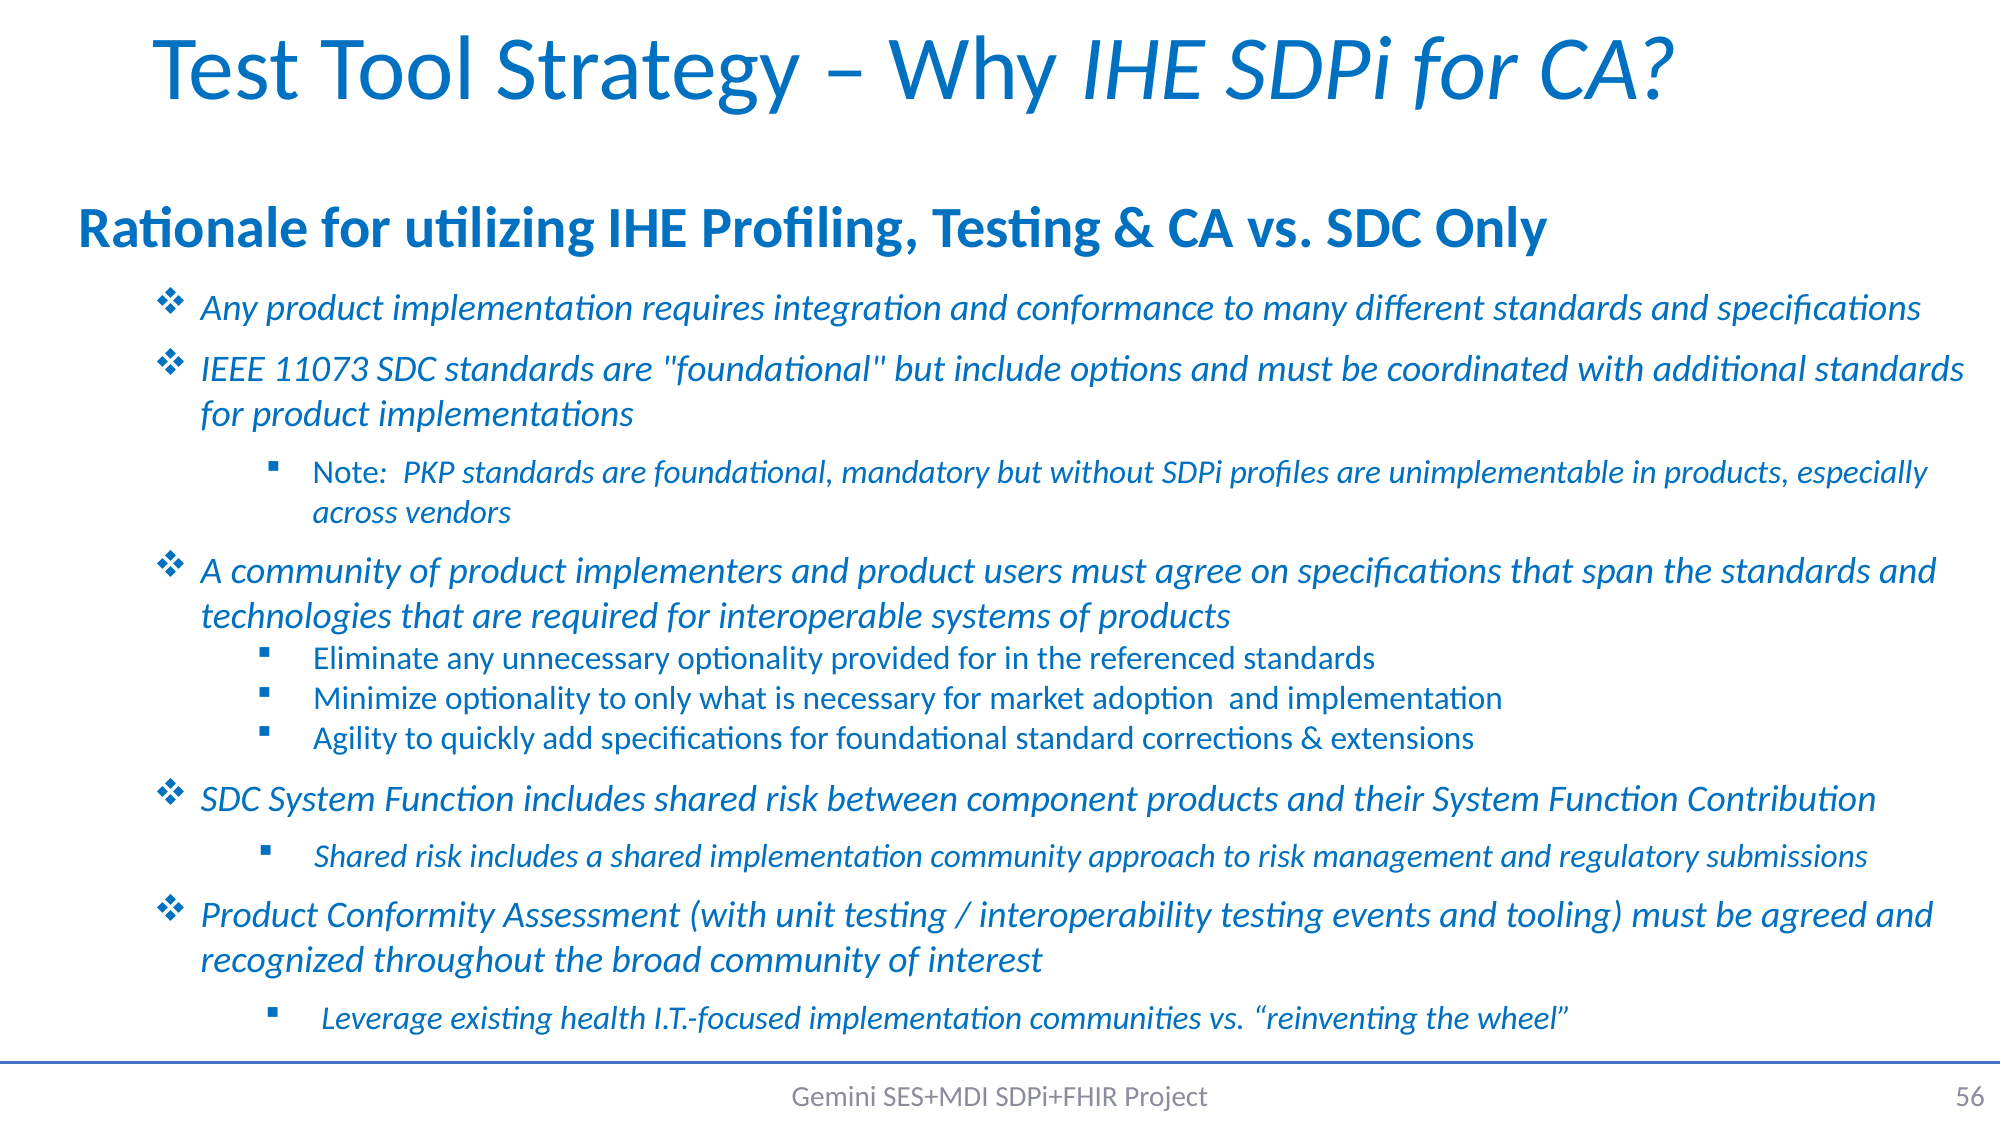

# Test Tool Strategy – Why IHE SDPi for CA?
Rationale for utilizing IHE Profiling, Testing & CA vs. SDC Only
Any product implementation requires integration and conformance to many different standards and specifications
IEEE 11073 SDC standards are "foundational" but include options and must be coordinated with additional standards for product implementations
Note:  PKP standards are foundational, mandatory but without SDPi profiles are unimplementable in products, especially across vendors
A community of product implementers and product users must agree on specifications that span the standards and technologies that are required for interoperable systems of products
Eliminate any unnecessary optionality provided for in the referenced standards
Minimize optionality to only what is necessary for market adoption  and implementation
Agility to quickly add specifications for foundational standard corrections & extensions
SDC System Function includes shared risk between component products and their System Function Contribution
Shared risk includes a shared implementation community approach to risk management and regulatory submissions
Product Conformity Assessment (with unit testing / interoperability testing events and tooling) must be agreed and recognized throughout the broad community of interest
Leverage existing health I.T.-focused implementation communities vs. “reinventing the wheel”
Gemini SES+MDI SDPi+FHIR Project
56